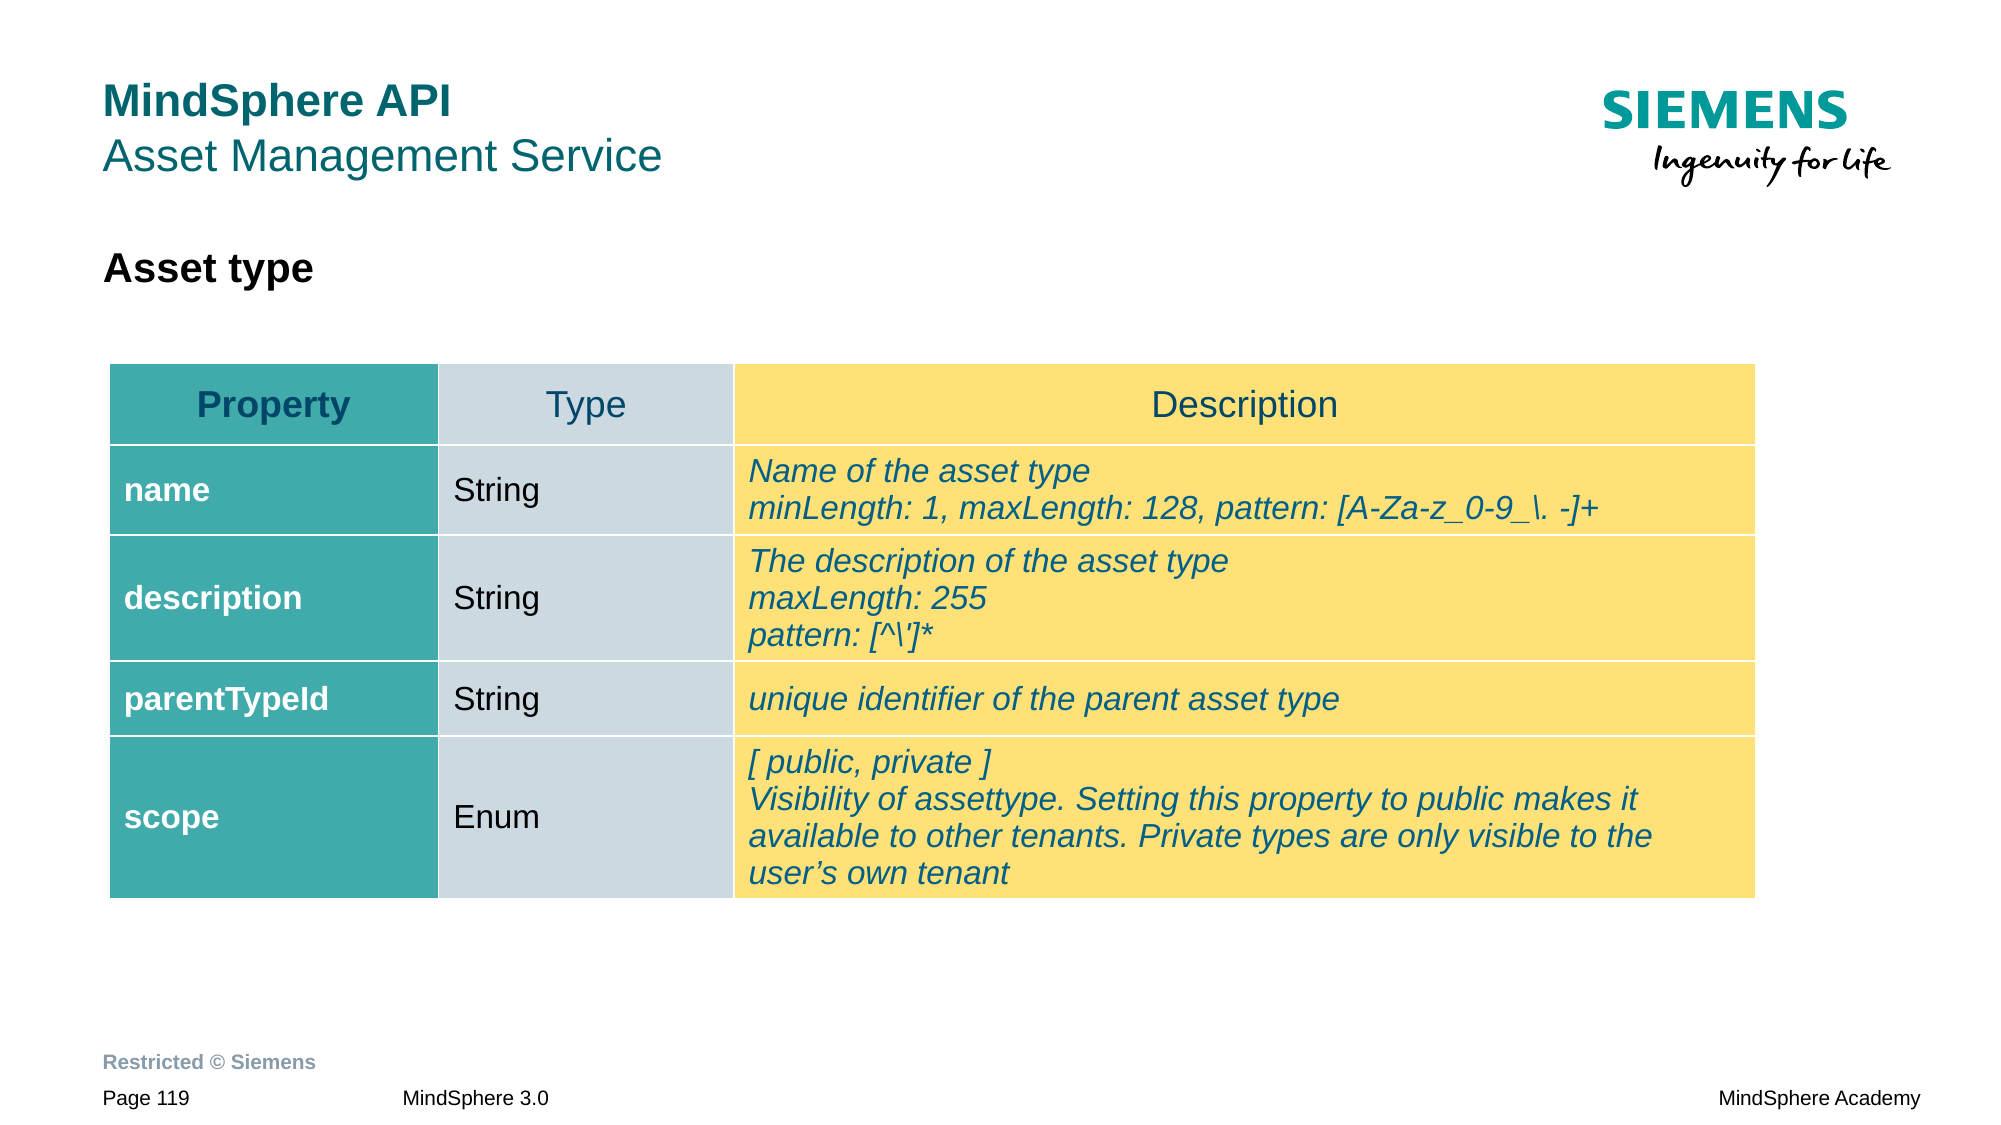

# MindSphere API Asset Management Service
Asset type

| Property | Type | Description |
| --- | --- | --- |
| name | String | Name of the asset type minLength: 1, maxLength: 128, pattern: [A-Za-z\_0-9\_\. -]+ |
| description | String | The description of the asset type maxLength: 255 pattern: [^\']\* |
| parentTypeId | String | unique identifier of the parent asset type |
| scope | Enum | [ public, private ] Visibility of assettype. Setting this property to public makes it available to other tenants. Private types are only visible to the user’s own tenant |